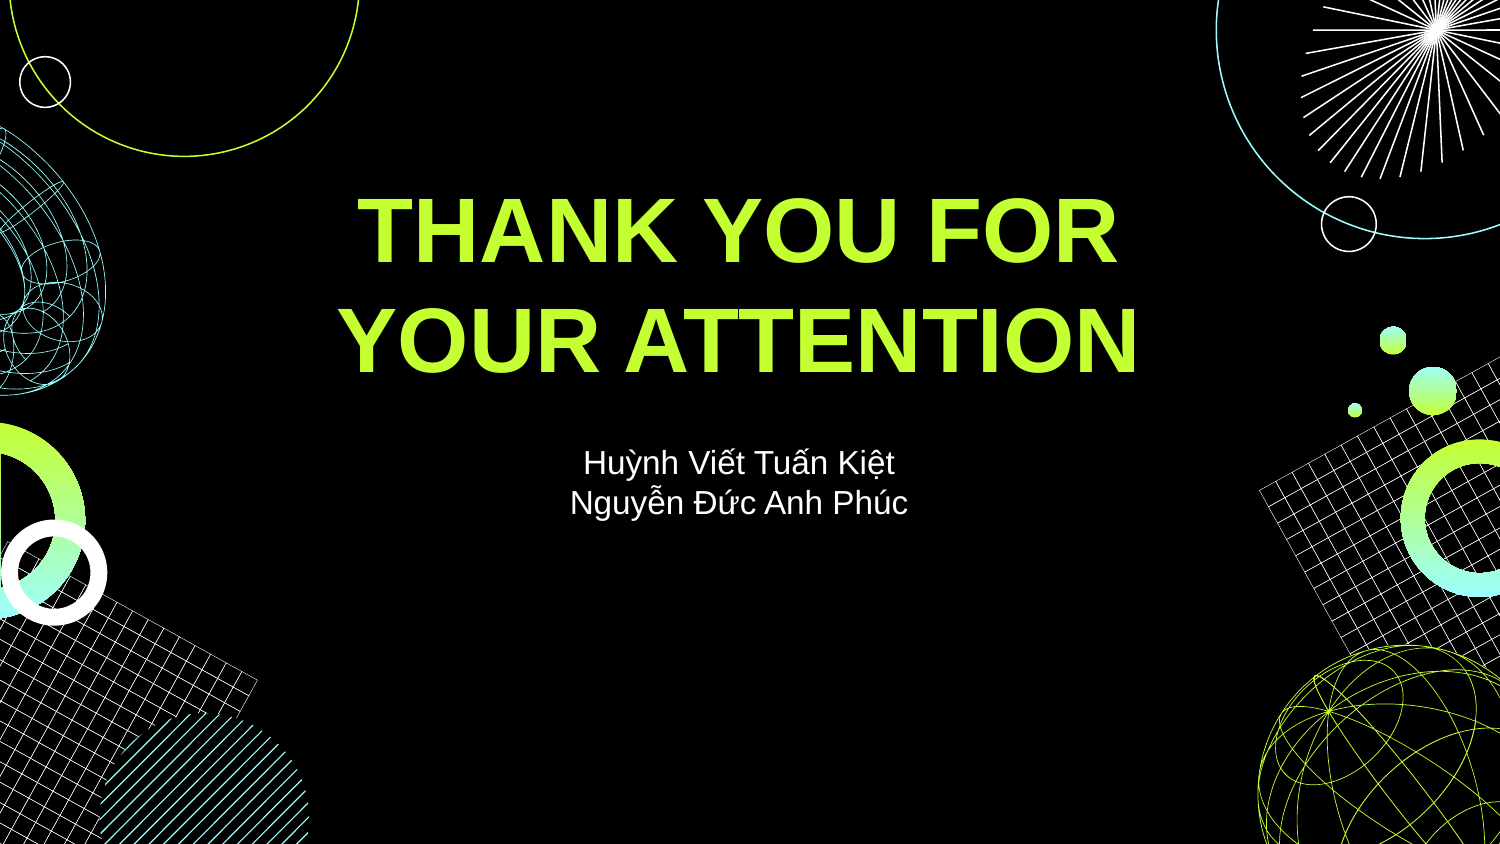

THANK YOU FOR YOUR ATTENTION
# Huỳnh Viết Tuấn Kiệt Nguyễn Đức Anh Phúc